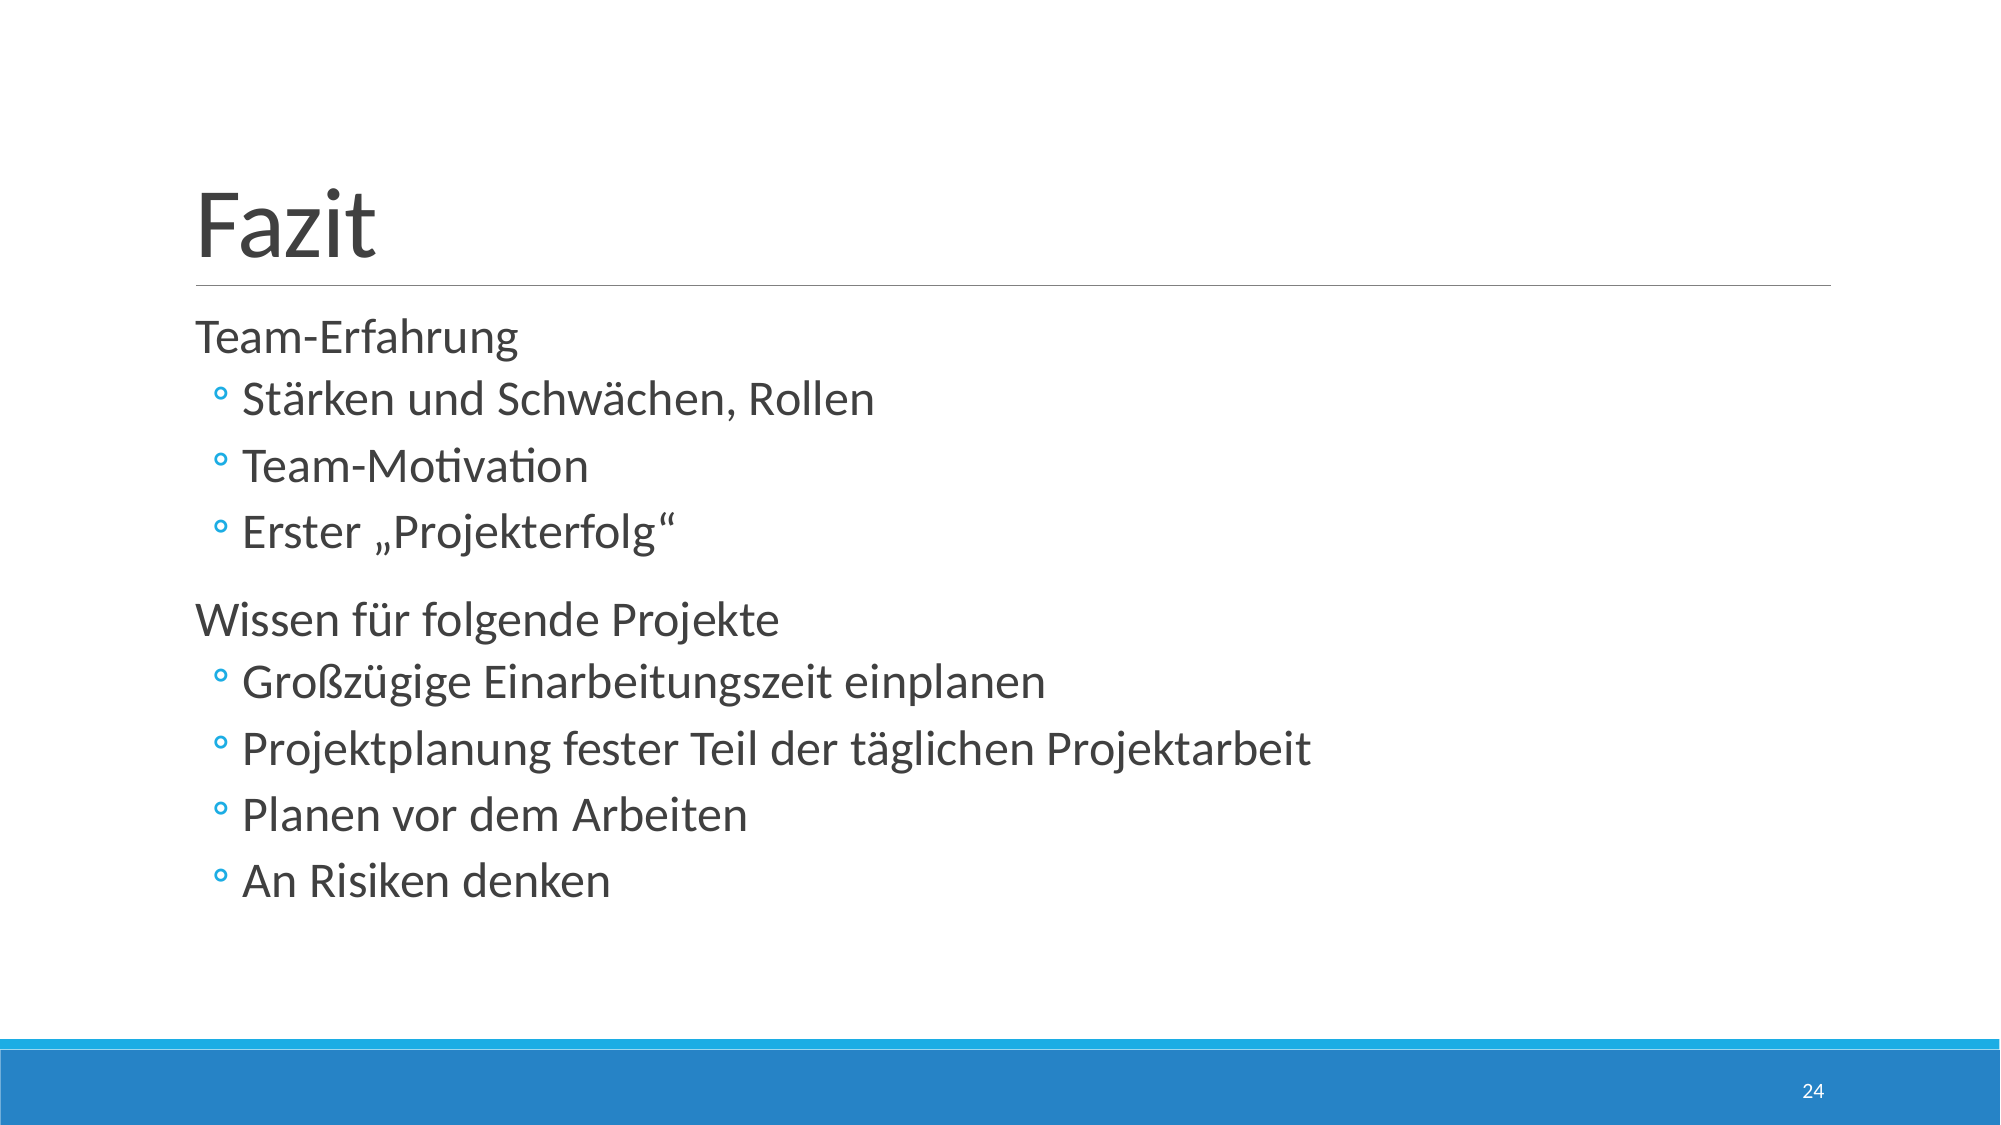

# Fazit
Team-Erfahrung
Stärken und Schwächen, Rollen
Team-Motivation
Erster „Projekterfolg“
Wissen für folgende Projekte
Großzügige Einarbeitungszeit einplanen
Projektplanung fester Teil der täglichen Projektarbeit
Planen vor dem Arbeiten
An Risiken denken

24